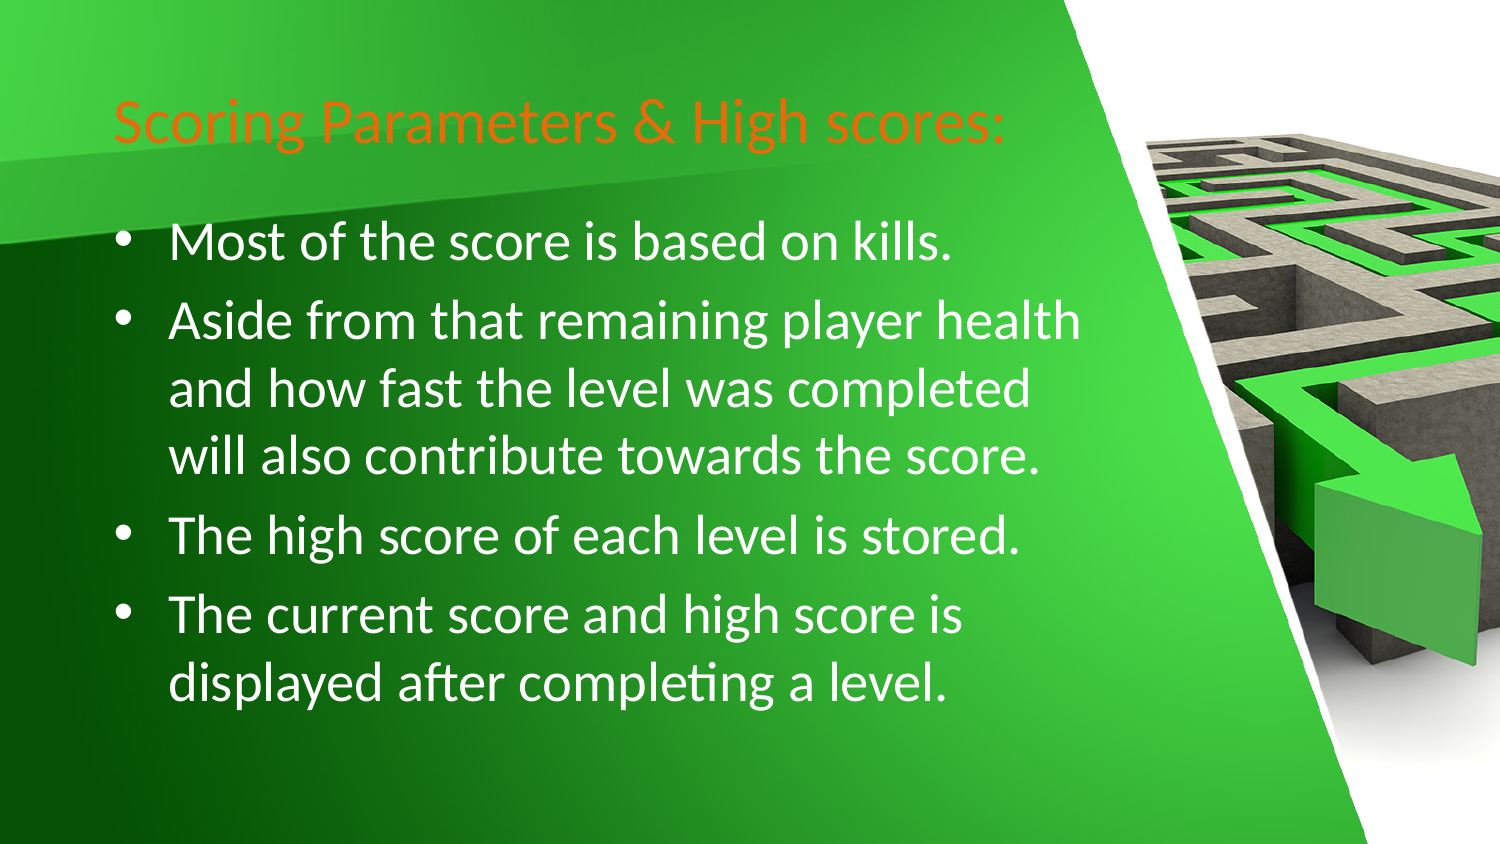

# Scoring Parameters & High scores:
Most of the score is based on kills.
Aside from that remaining player health and how fast the level was completed will also contribute towards the score.
The high score of each level is stored.
The current score and high score is displayed after completing a level.